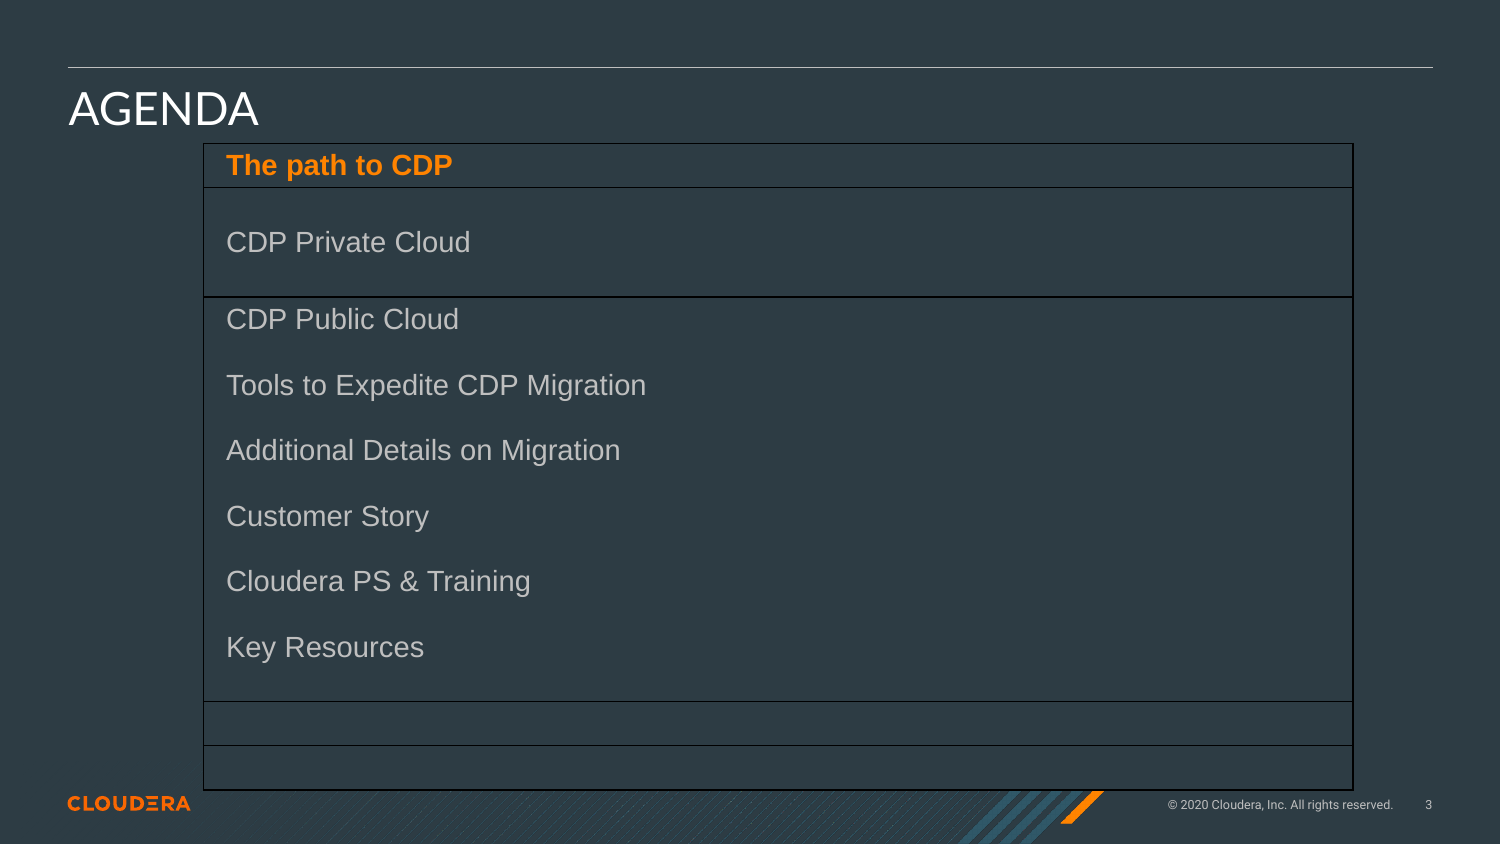

# AGENDA
| The path to CDP |
| --- |
| CDP Private Cloud |
| CDP Public Cloud Tools to Expedite CDP Migration Additional Details on Migration Customer Story Cloudera PS & Training Key Resources |
|  |
|  |